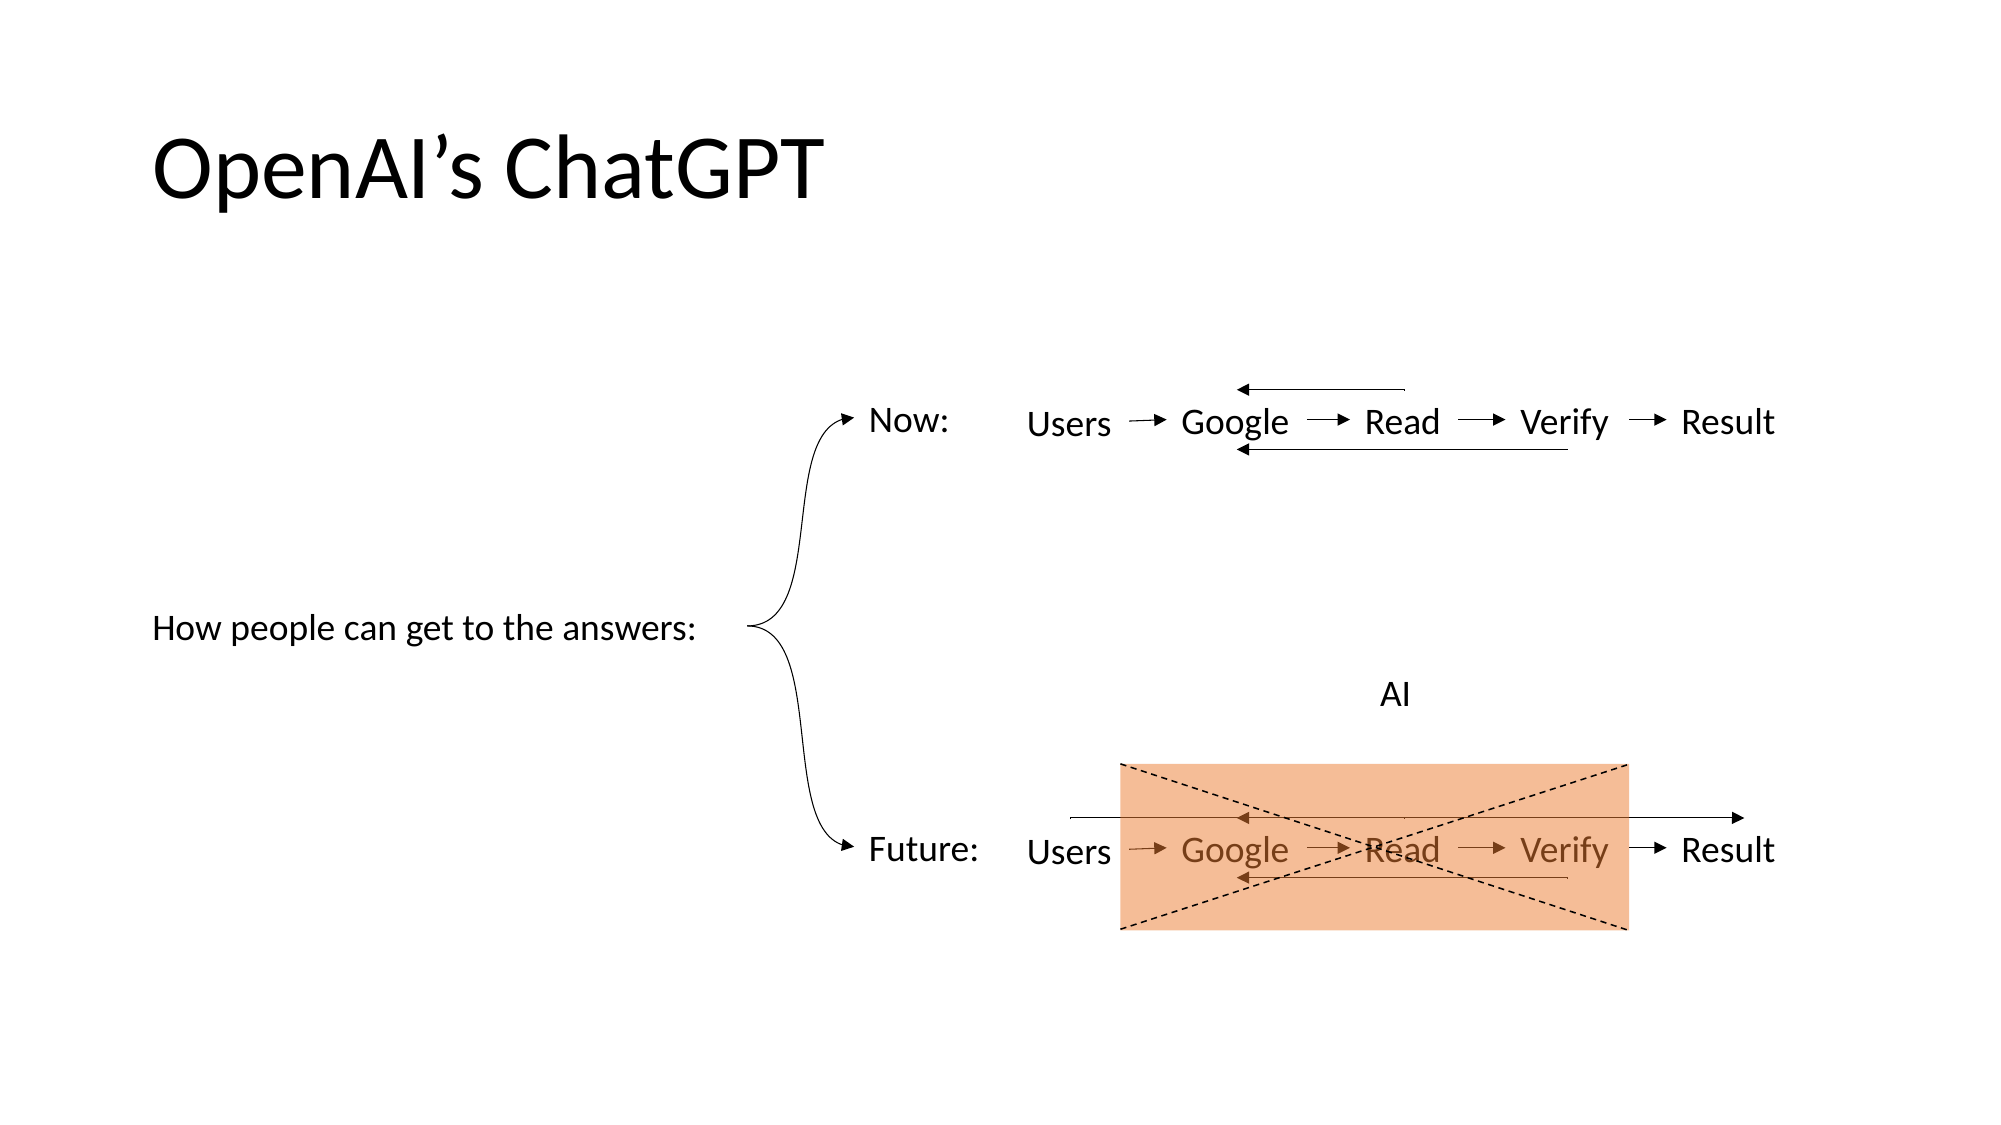

# OpenAI’s ChatGPT
Now:
Google
Read
Verify
Result
Users
How people can get to the answers:
AI

Future:
Google
Read
Verify
Result
Users